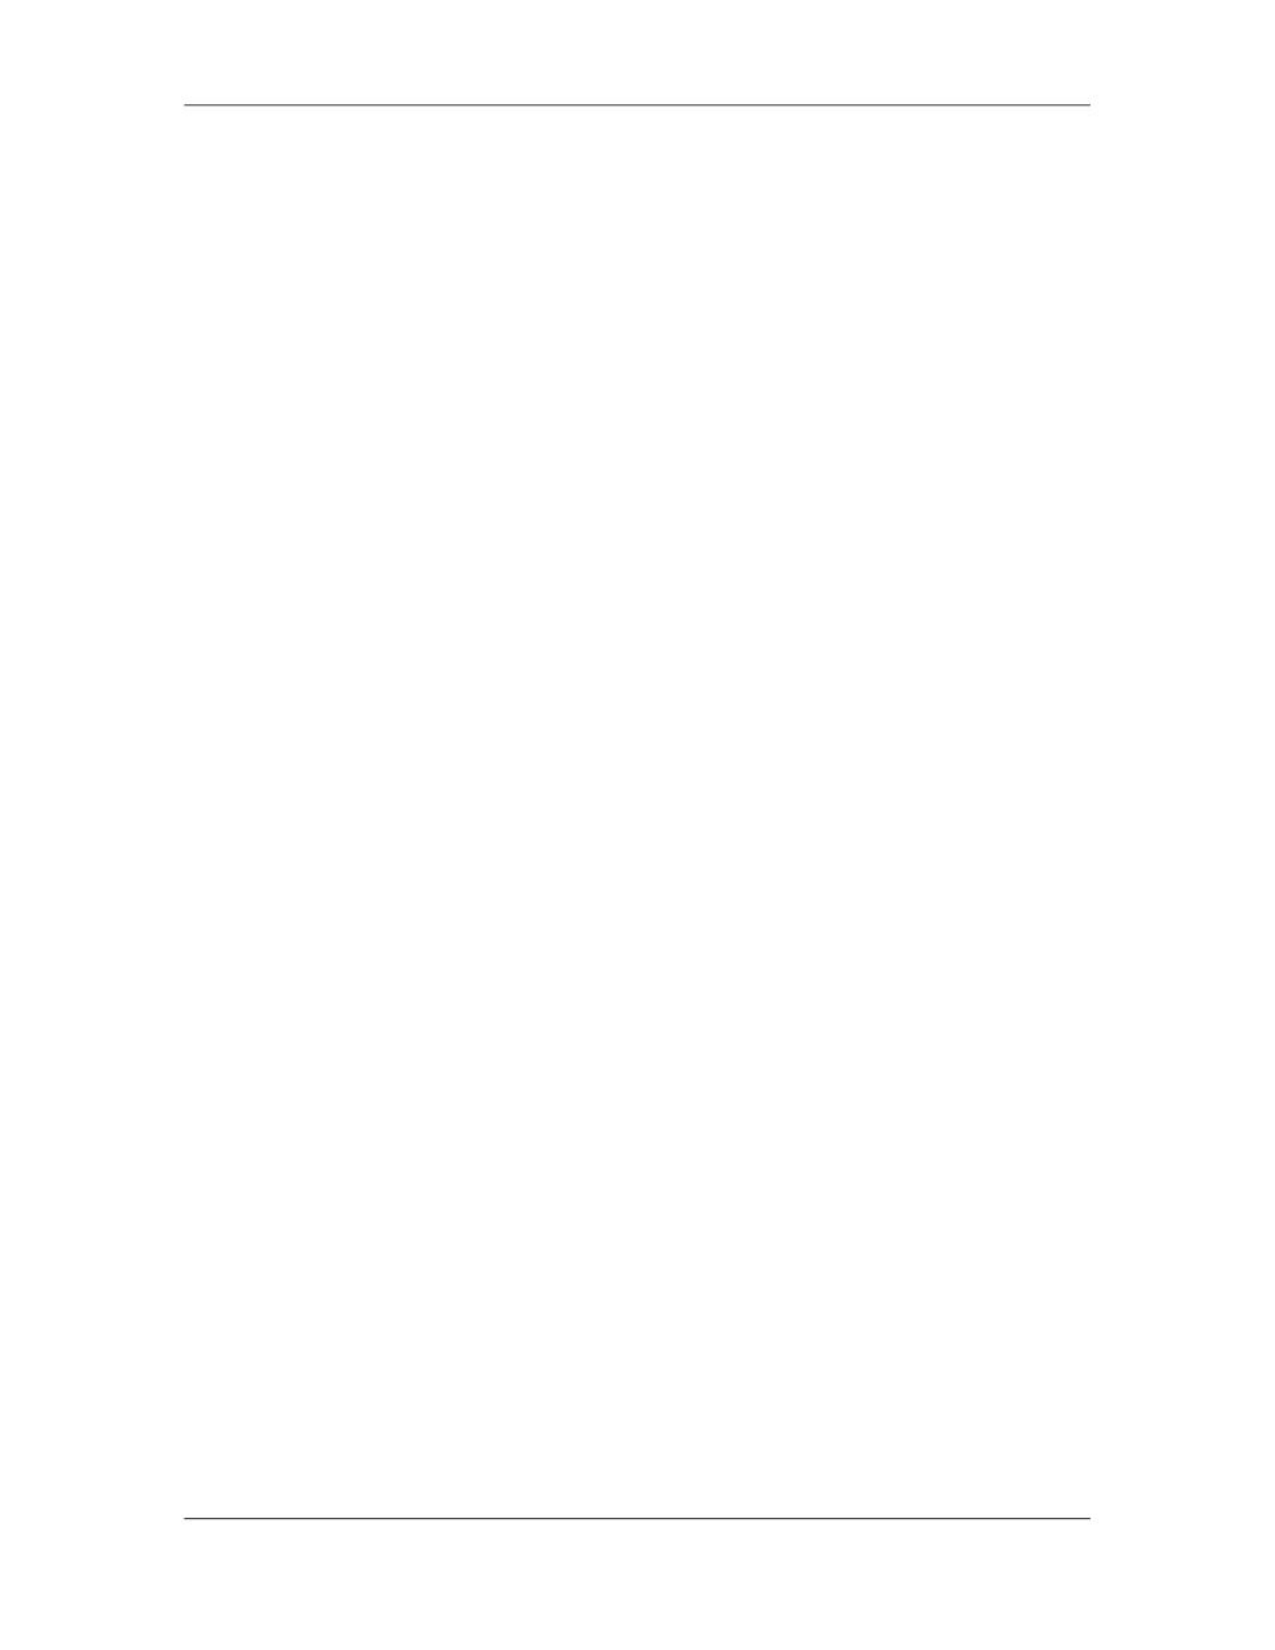

Software Project Management (CS615)

																																																																																																	message. At the core of the training is the fundamental premise that the role of

																																																																																																	communication is to create understanding. When communication is effective, it
																																																																																																	promotes understanding and plays a fundamental role in building interpersonal

																																																																																																	skills, leadership and strong teams. Organizations that achieve high levels of
																																																																																																	maturity in the people management area have a higher likelihood of implementing

																																																																																																	effective software engineering practices.

																																																																																																									– 						Span of control - the range of employees who to report to a managerial
																																																																																																																								position

																																																																																																									– 						Authority - the formally-granted influence of a position to make decisions,
																																																																																																																								pursue goals and get resources to pursue the goals; authority in a managerial

																																																																																																																								role may exist only to the extent that subordinates agree to grant this authority
																																																																																																																								or follow the orders from that position

																																																																																																									– 						Responsibility - the duty to carry out an assignment or conduct a certain
																																																																																																																								activity

																																																																																																									– 						Delegation -		process of assigning a task to a subordinate along with the
																																																																																																																								commensurate responsibility and authority to carry out the task
																																																																																																									– 						Chain of command - the lines of authority in an organization, who reports to
																																																																																																																								whom
																																																																																																									– 						Accountability - responsibility for the outcome of the process
																																																																																																									– 						Line authority - the type of authority where managers have formal authority

																																																																																																																								over their subordinates' activities (the subordinates are depicted under the

																																																																																																																								manager on a solid line in the organization chart); departments directly

																																																																																																																								involved in producing services or products are sometimes called line

																																																																																																																								departments

																																																																																																									– 						Staff departments - the type of authority where managers influence line

																																																																																																																								managers through staff's specialized advice; departments that support or
																																																																																																																								advise line departments are called staff departments and include, e.g., human

																																																																																																																								resources, legal, finance, etc.

																																																																																								                                                                                                                                 58

																																																																																																																																																																																						© Copyright Virtual University of Pakistan